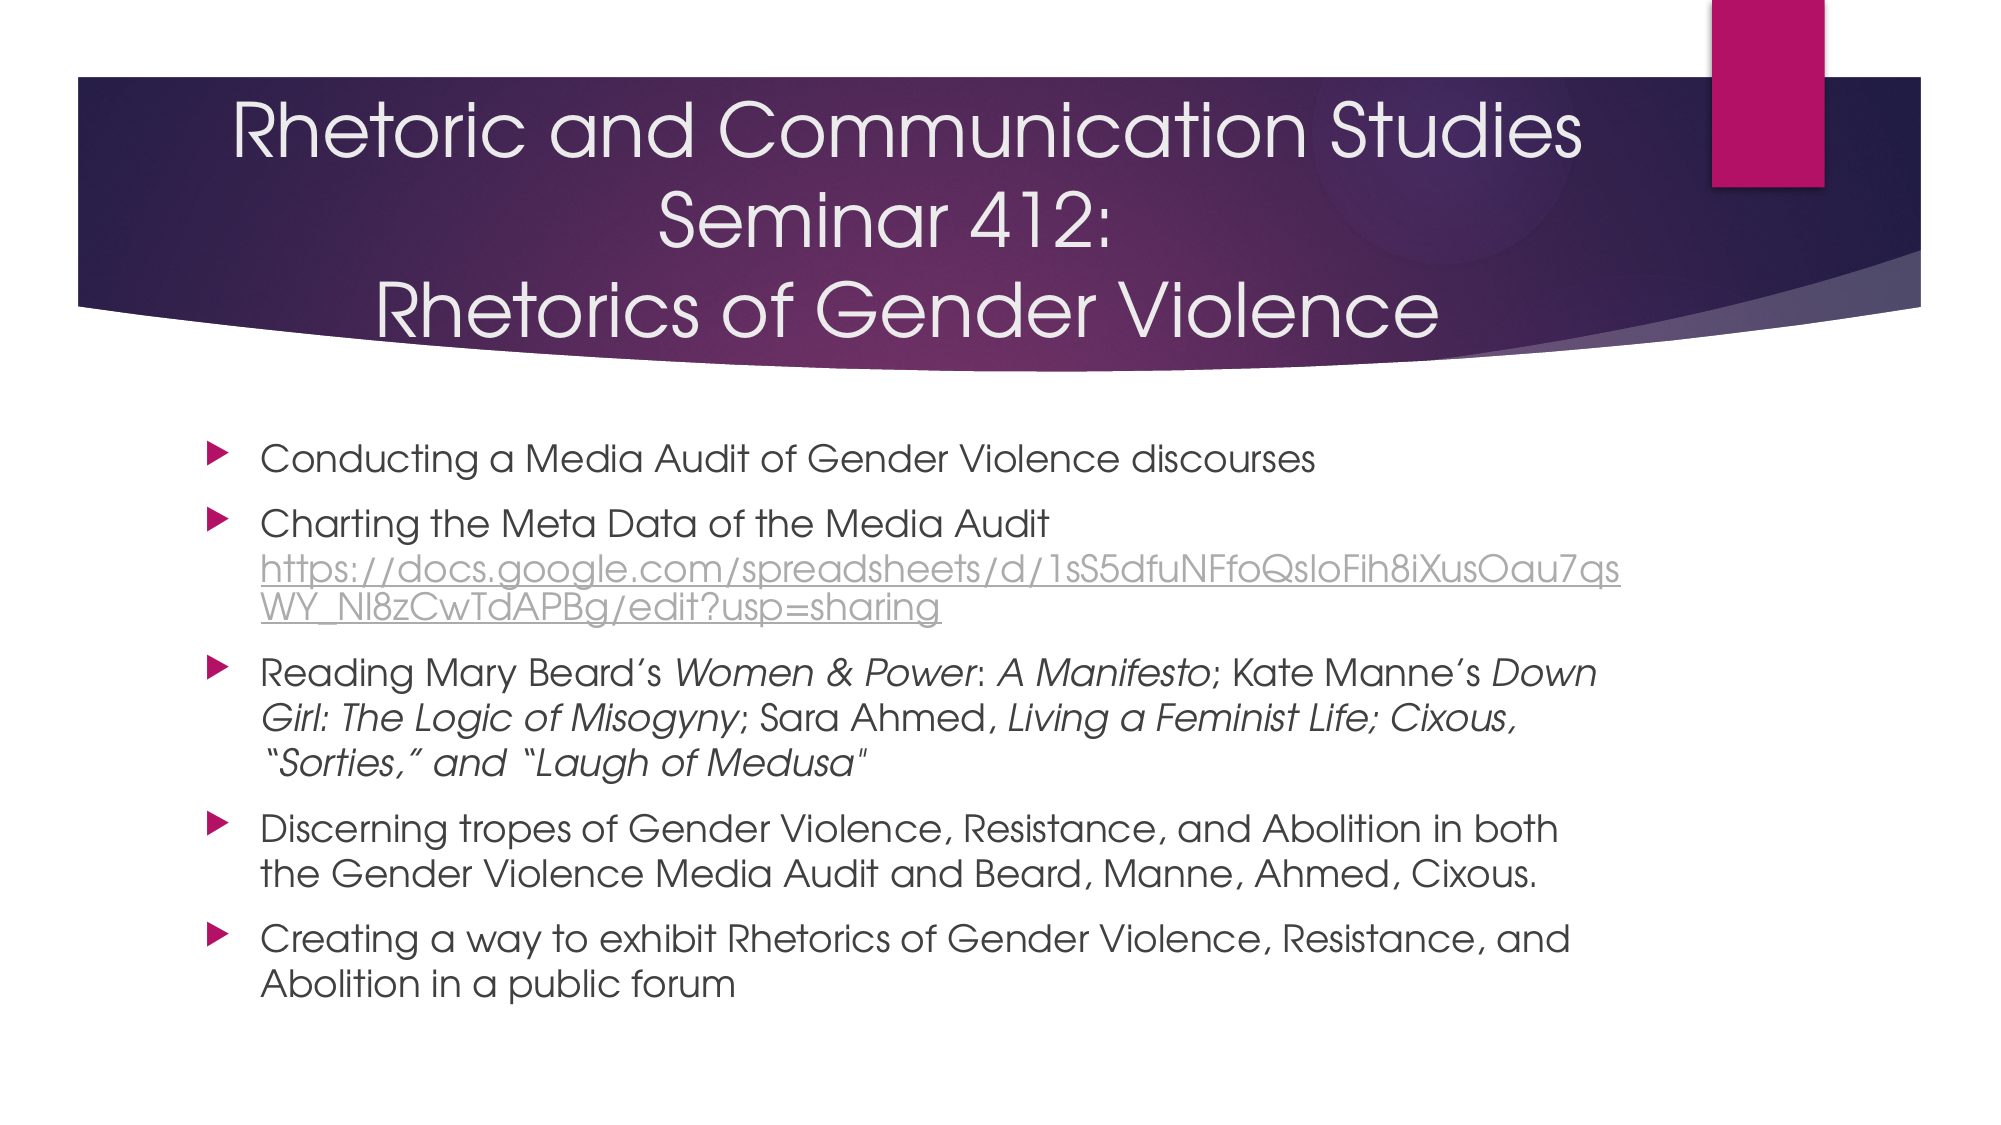

# Rhetoric and Communication Studies Seminar 412: Rhetorics of Gender Violence
Conducting a Media Audit of Gender Violence discourses
Charting the Meta Data of the Media Audit  https://docs.google.com/spreadsheets/d/1sS5dfuNFfoQsIoFih8iXusOau7qsWY_Nl8zCwTdAPBg/edit?usp=sharing
Reading Mary Beard’s Women & Power: A Manifesto; Kate Manne’s Down Girl: The Logic of Misogyny; Sara Ahmed, Living a Feminist Life; Cixous, “Sorties,” and “Laugh of Medusa"
Discerning tropes of Gender Violence, Resistance, and Abolition in both the Gender Violence Media Audit and Beard, Manne, Ahmed, Cixous.
Creating a way to exhibit Rhetorics of Gender Violence, Resistance, and Abolition in a public forum